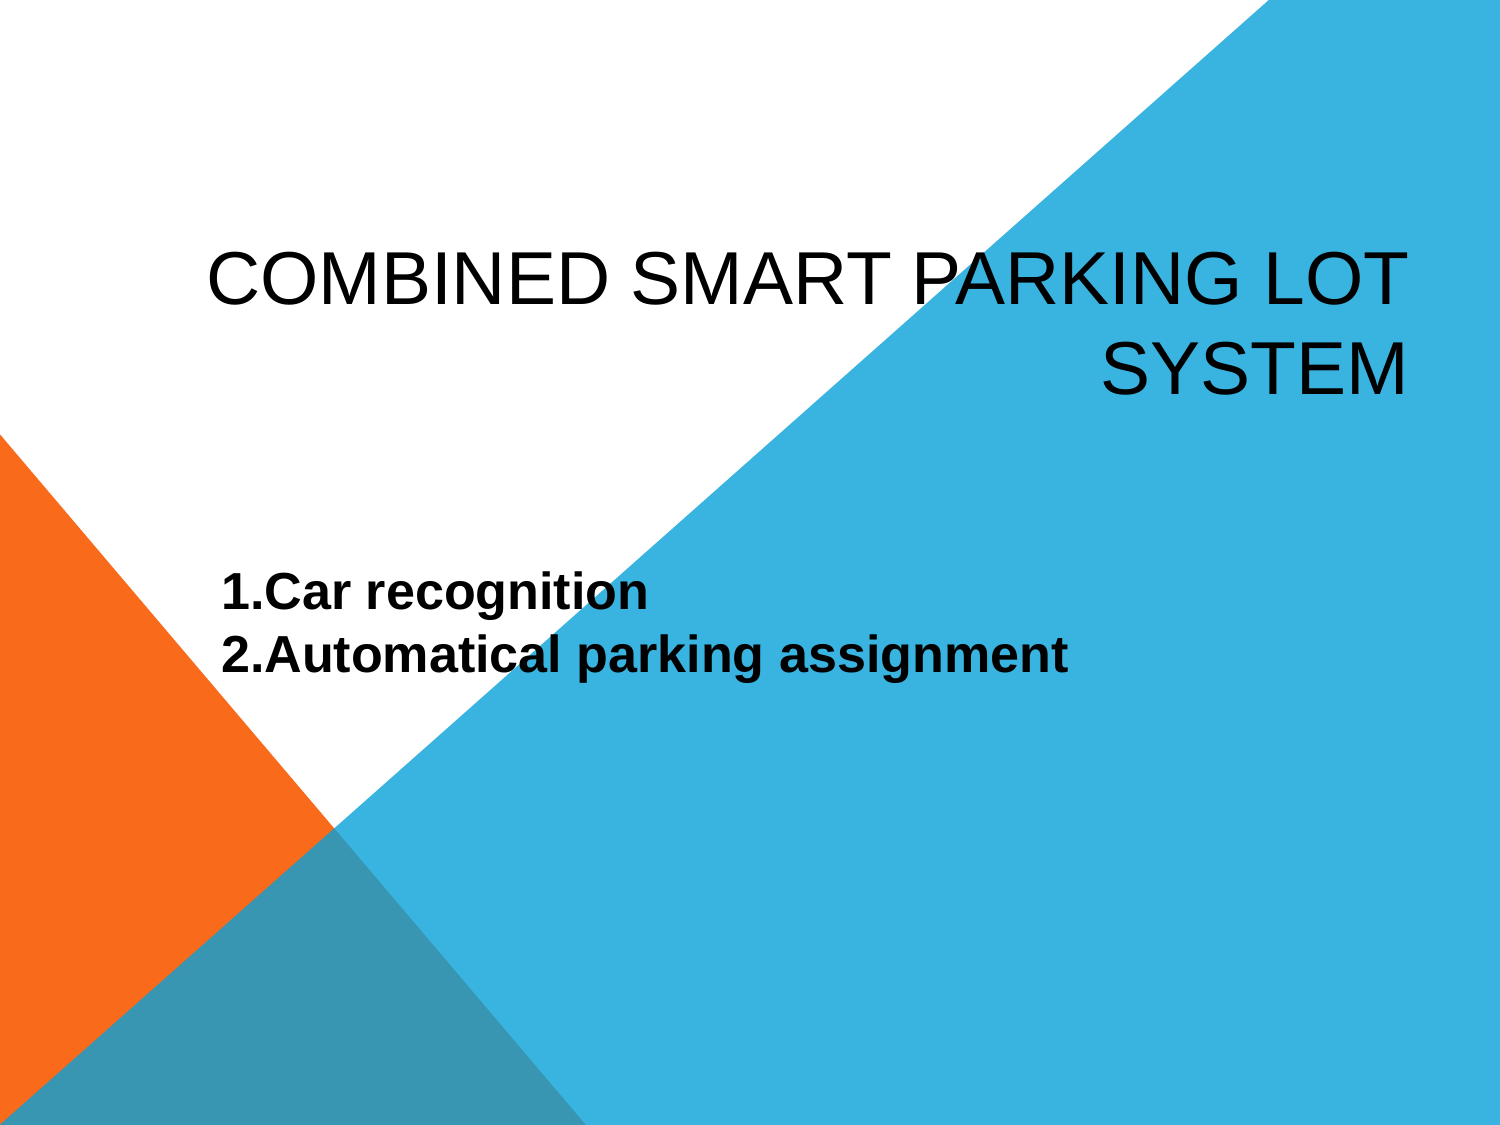

# Combined Smart parking lot system
1.Car recognition
2.Automatical parking assignment